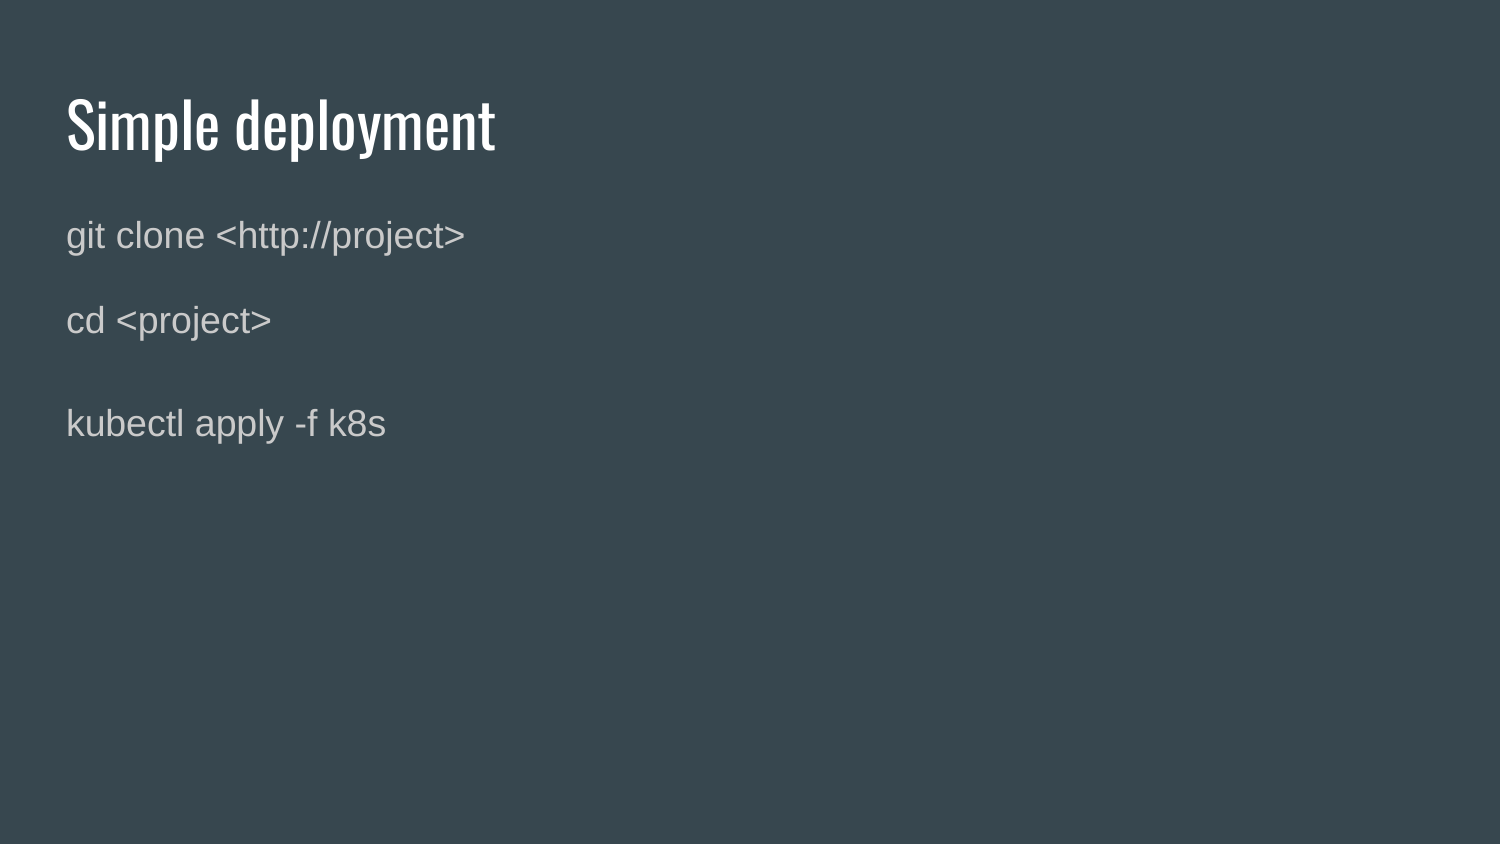

# Simple deployment
git clone <http://project>
cd <project>
kubectl apply -f k8s